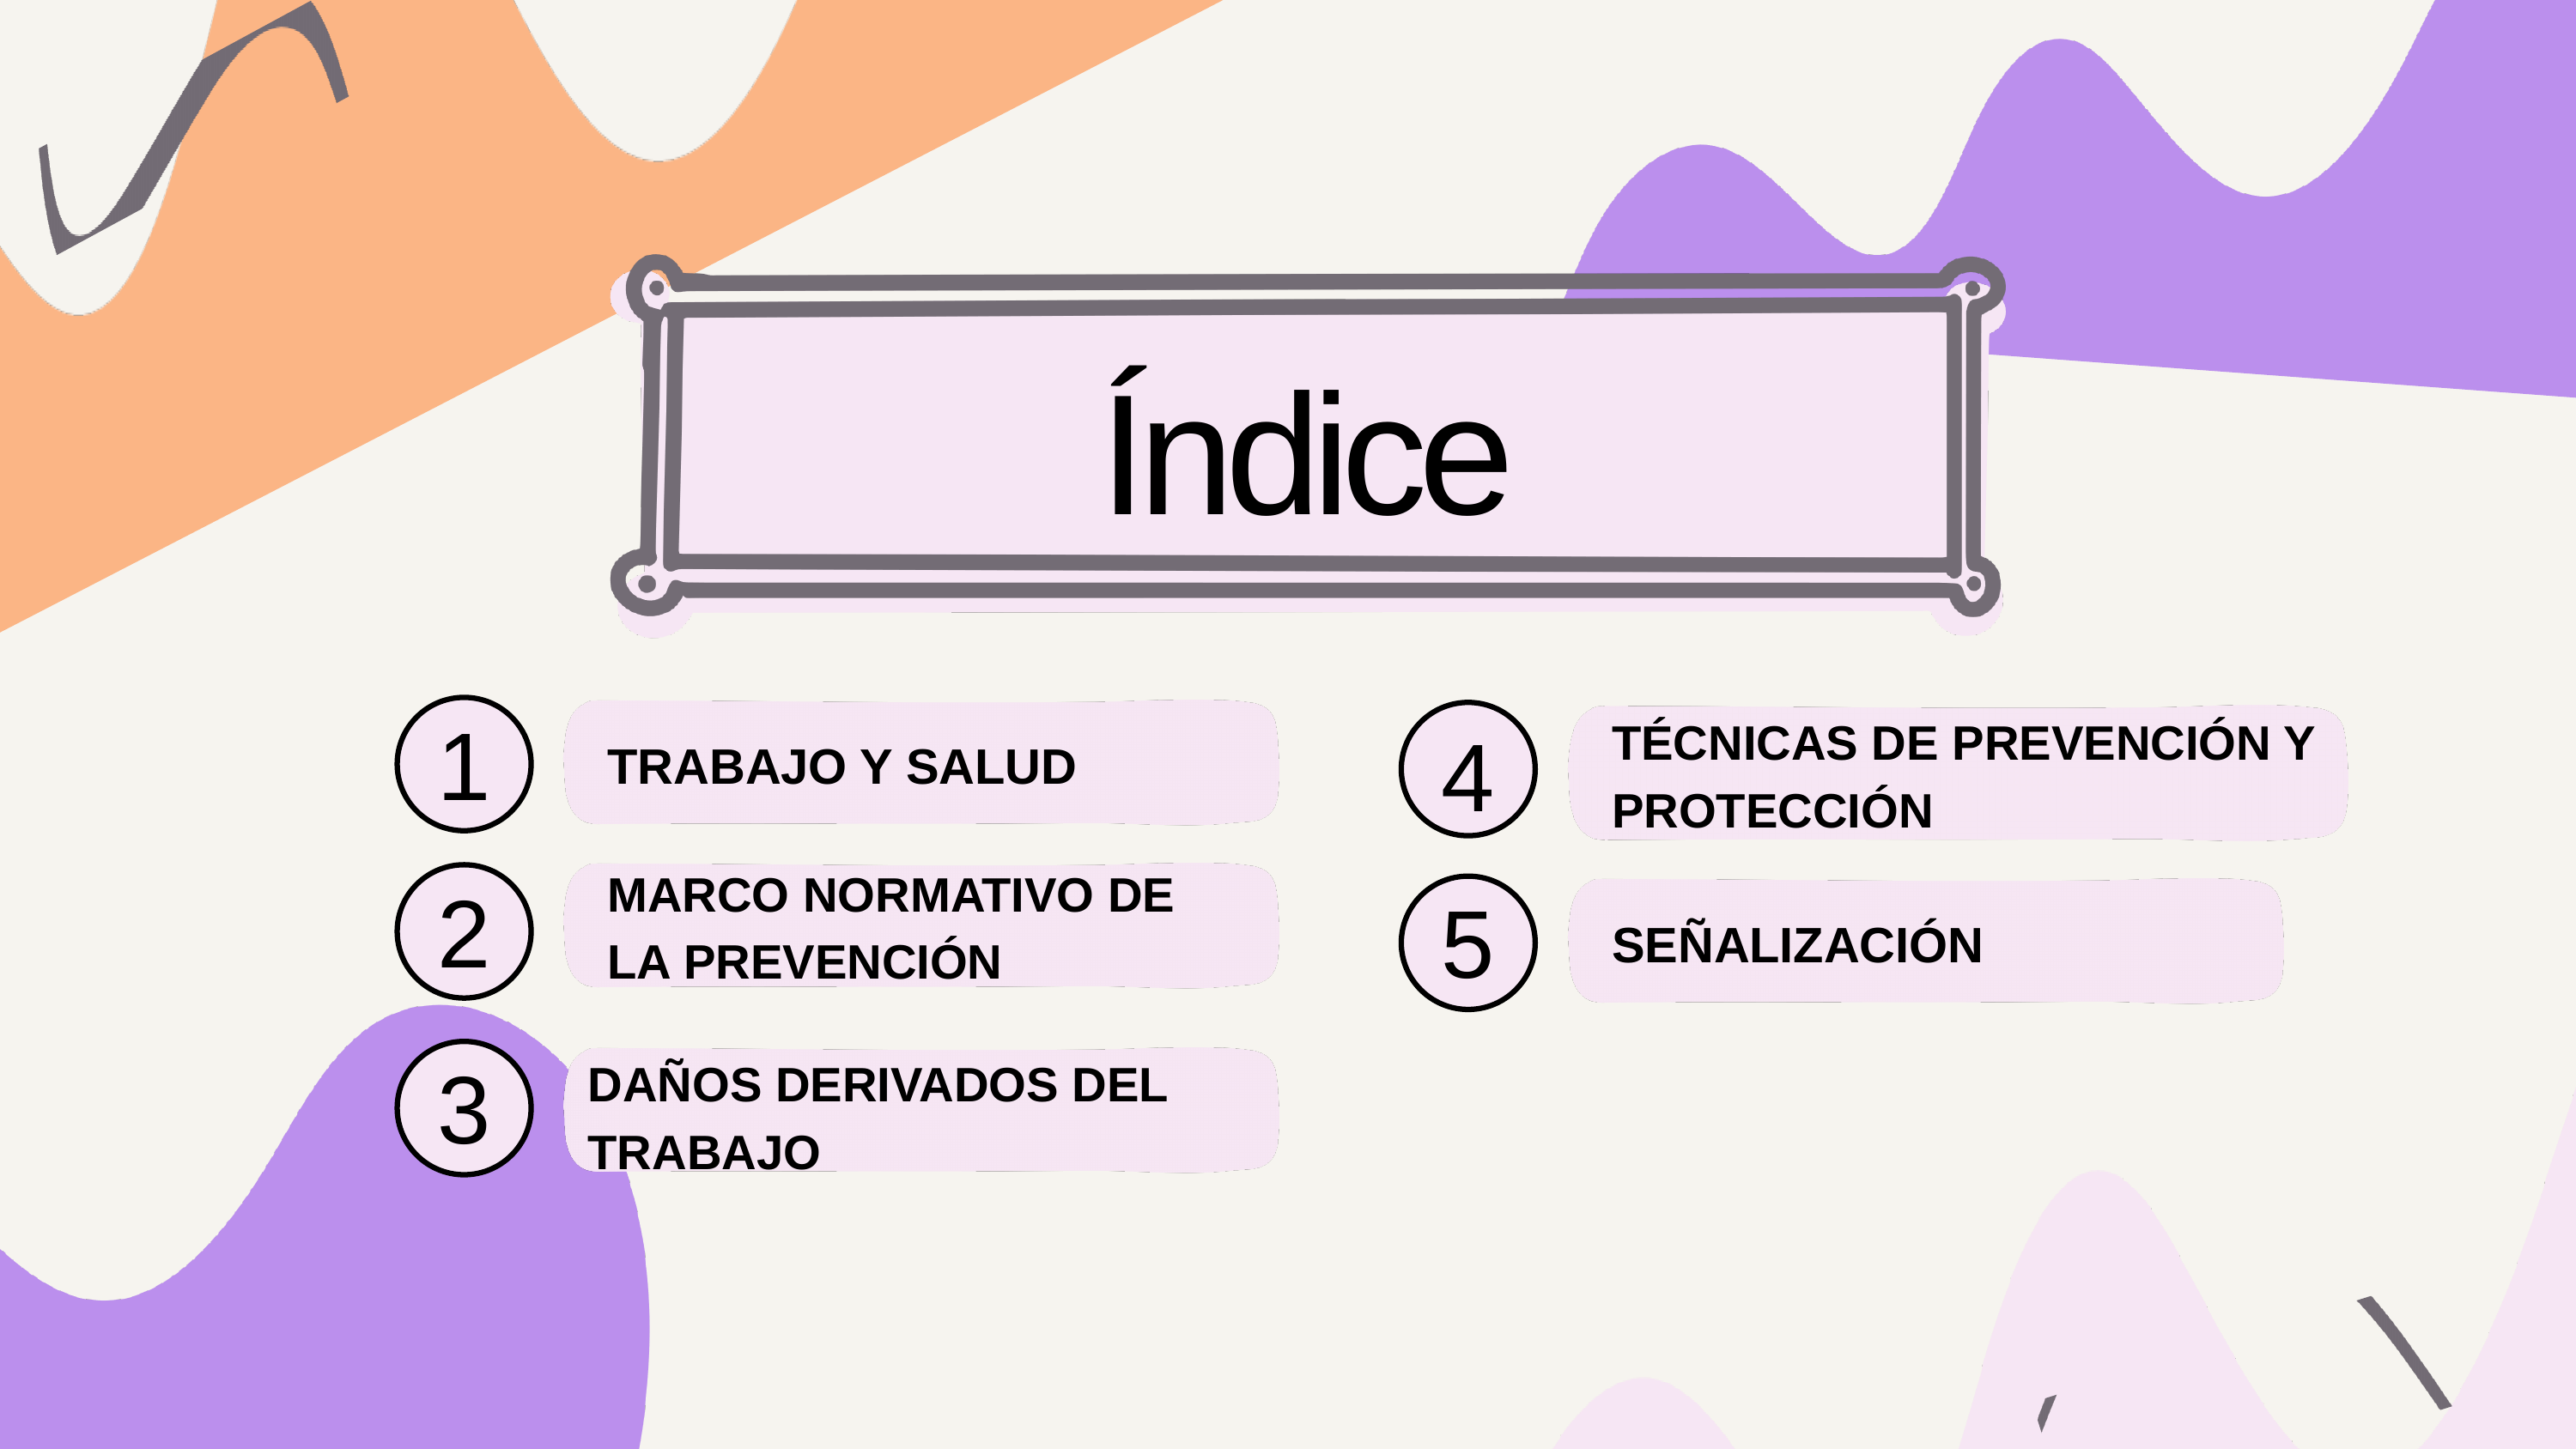

Índice

1

TÉCNICAS DE PREVENCIÓN Y PROTECCIÓN

4

TRABAJO Y SALUD
MARCO NORMATIVO DE LA PREVENCIÓN

2

5

SEÑALIZACIÓN

3
DAÑOS DERIVADOS DEL TRABAJO